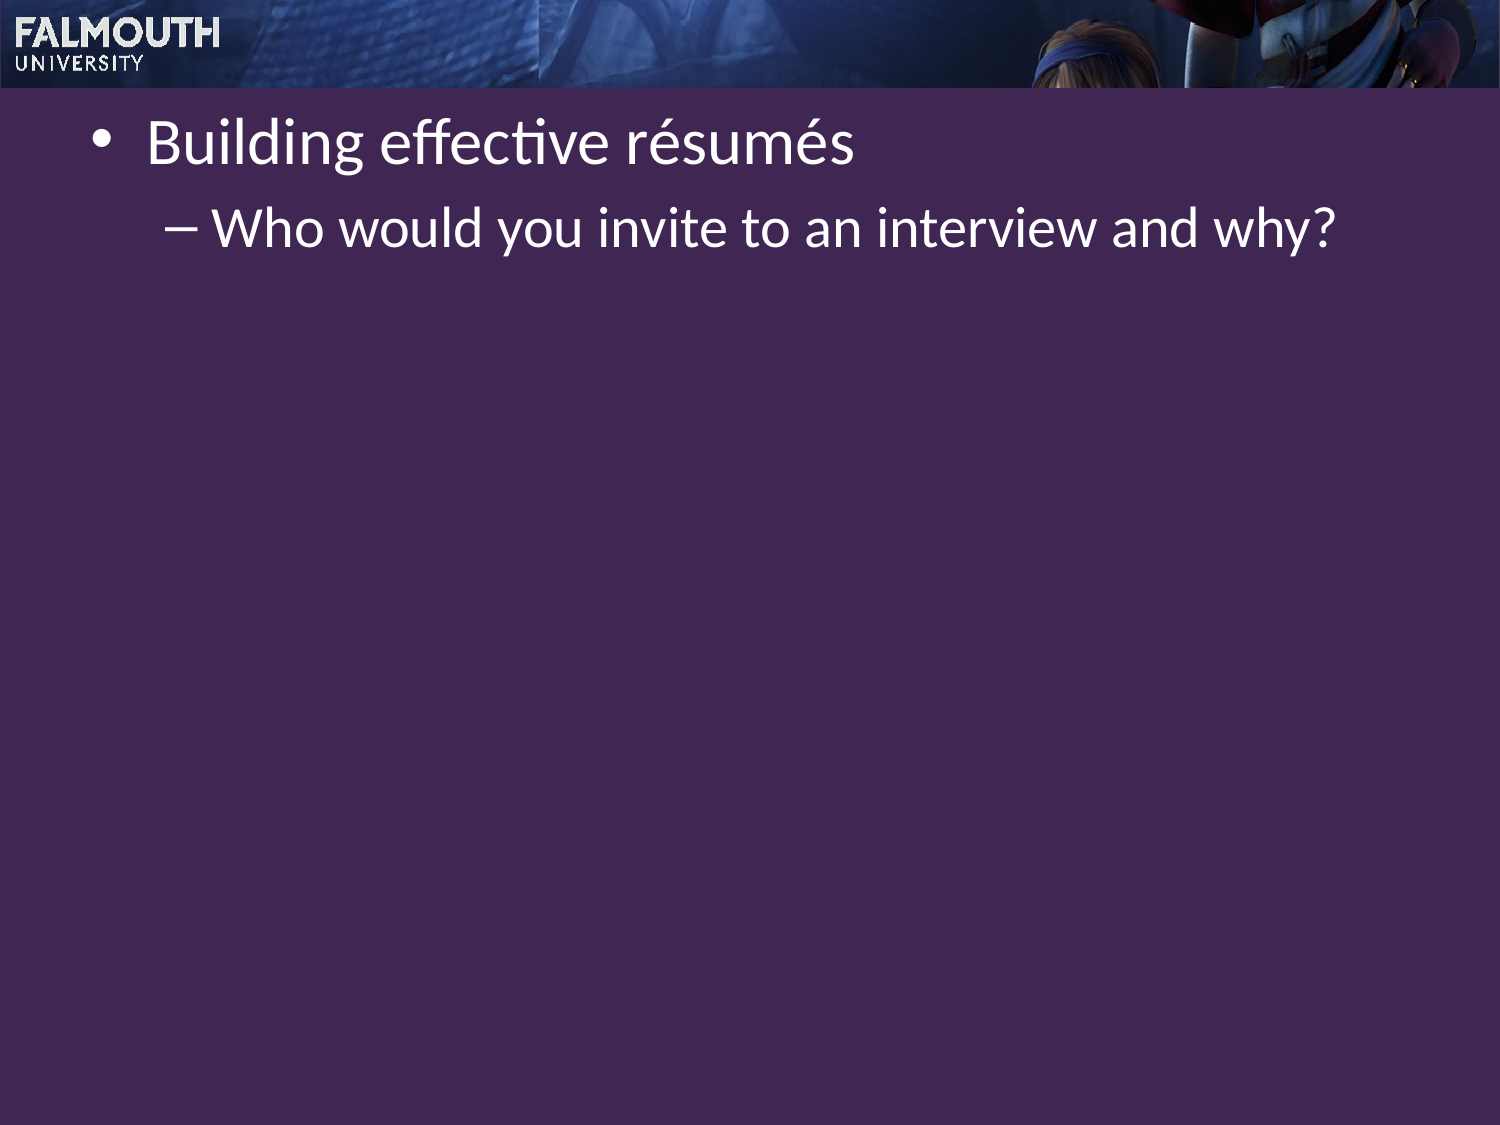

Building effective résumés
Who would you invite to an interview and why?